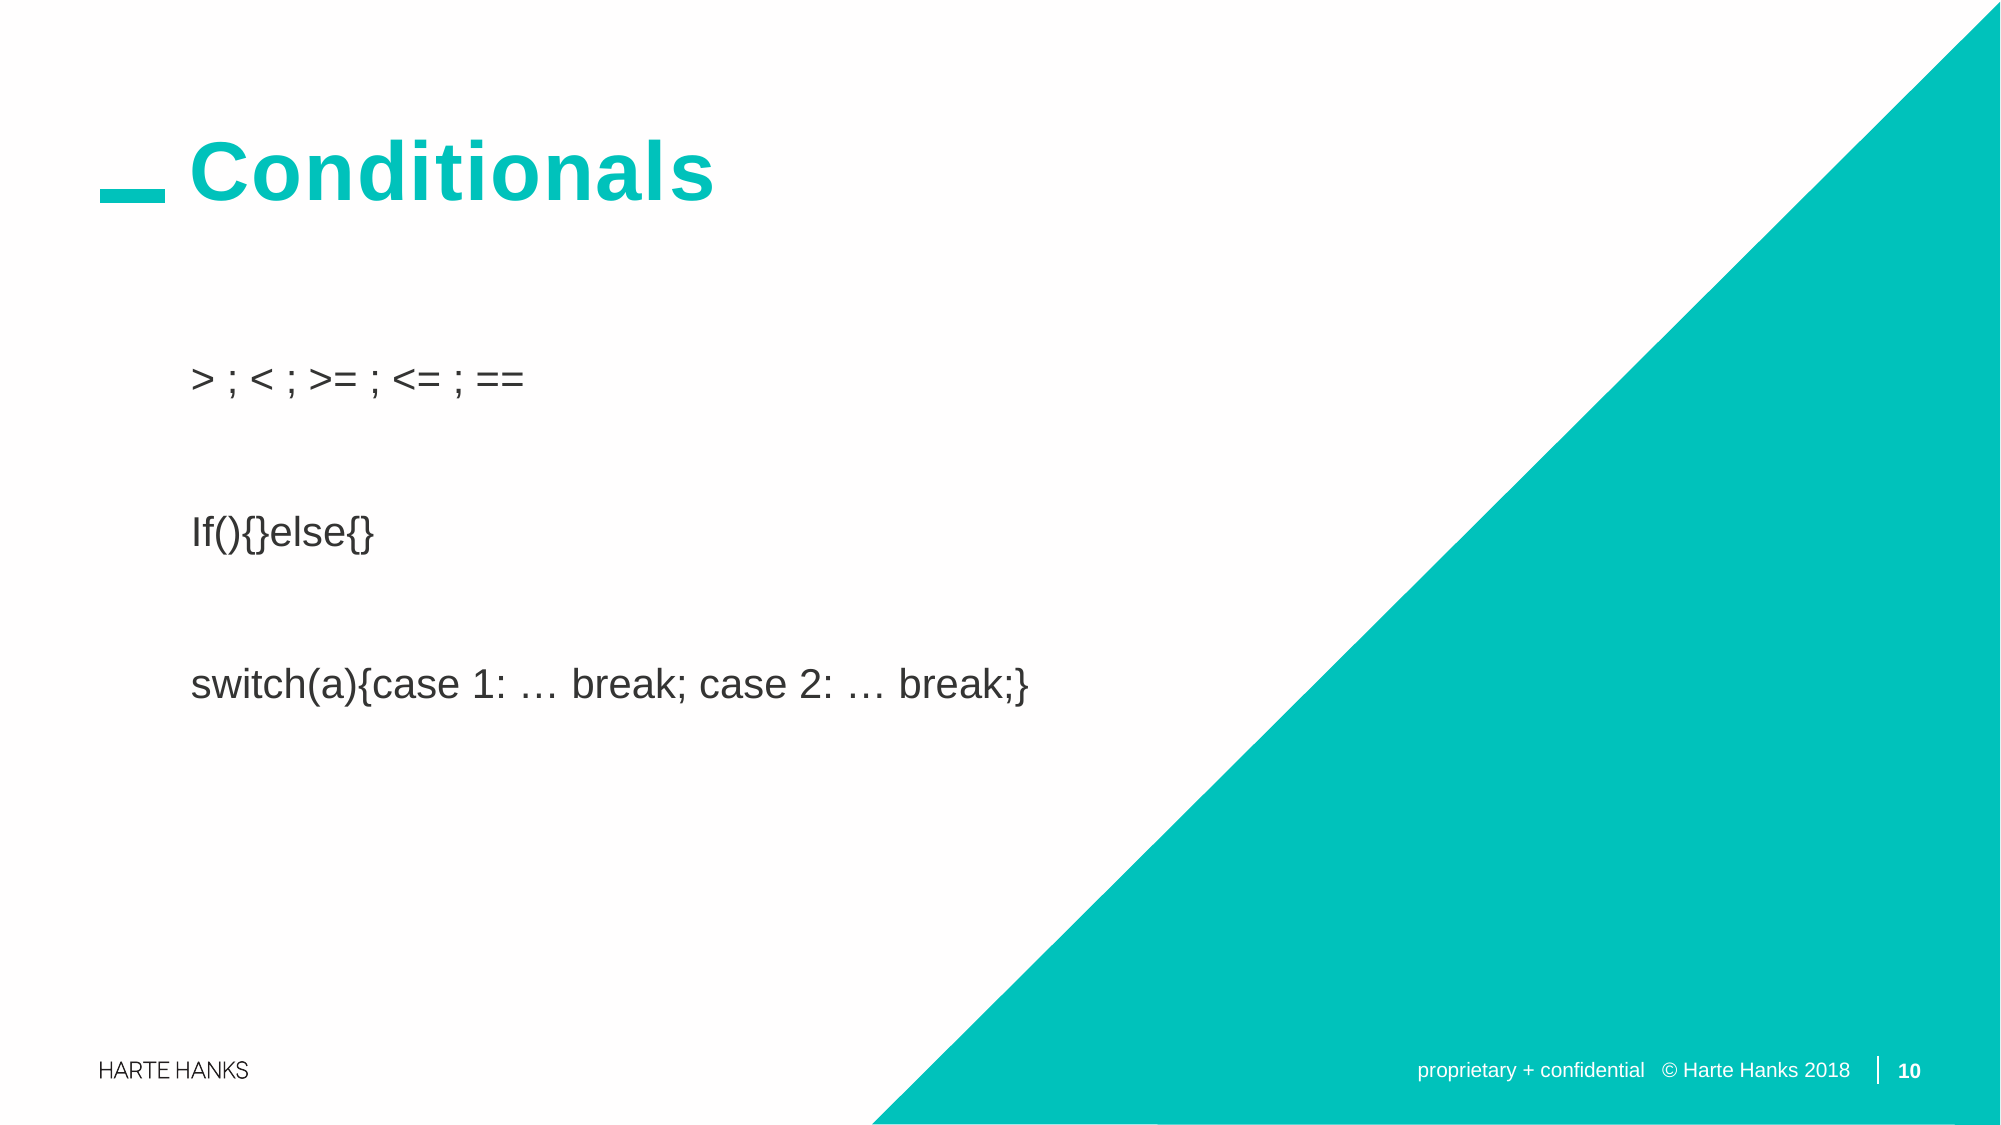

Conditionals
> ; < ; >= ; <= ; ==

If(){}else{}

switch(a){case 1: … break; case 2: … break;}